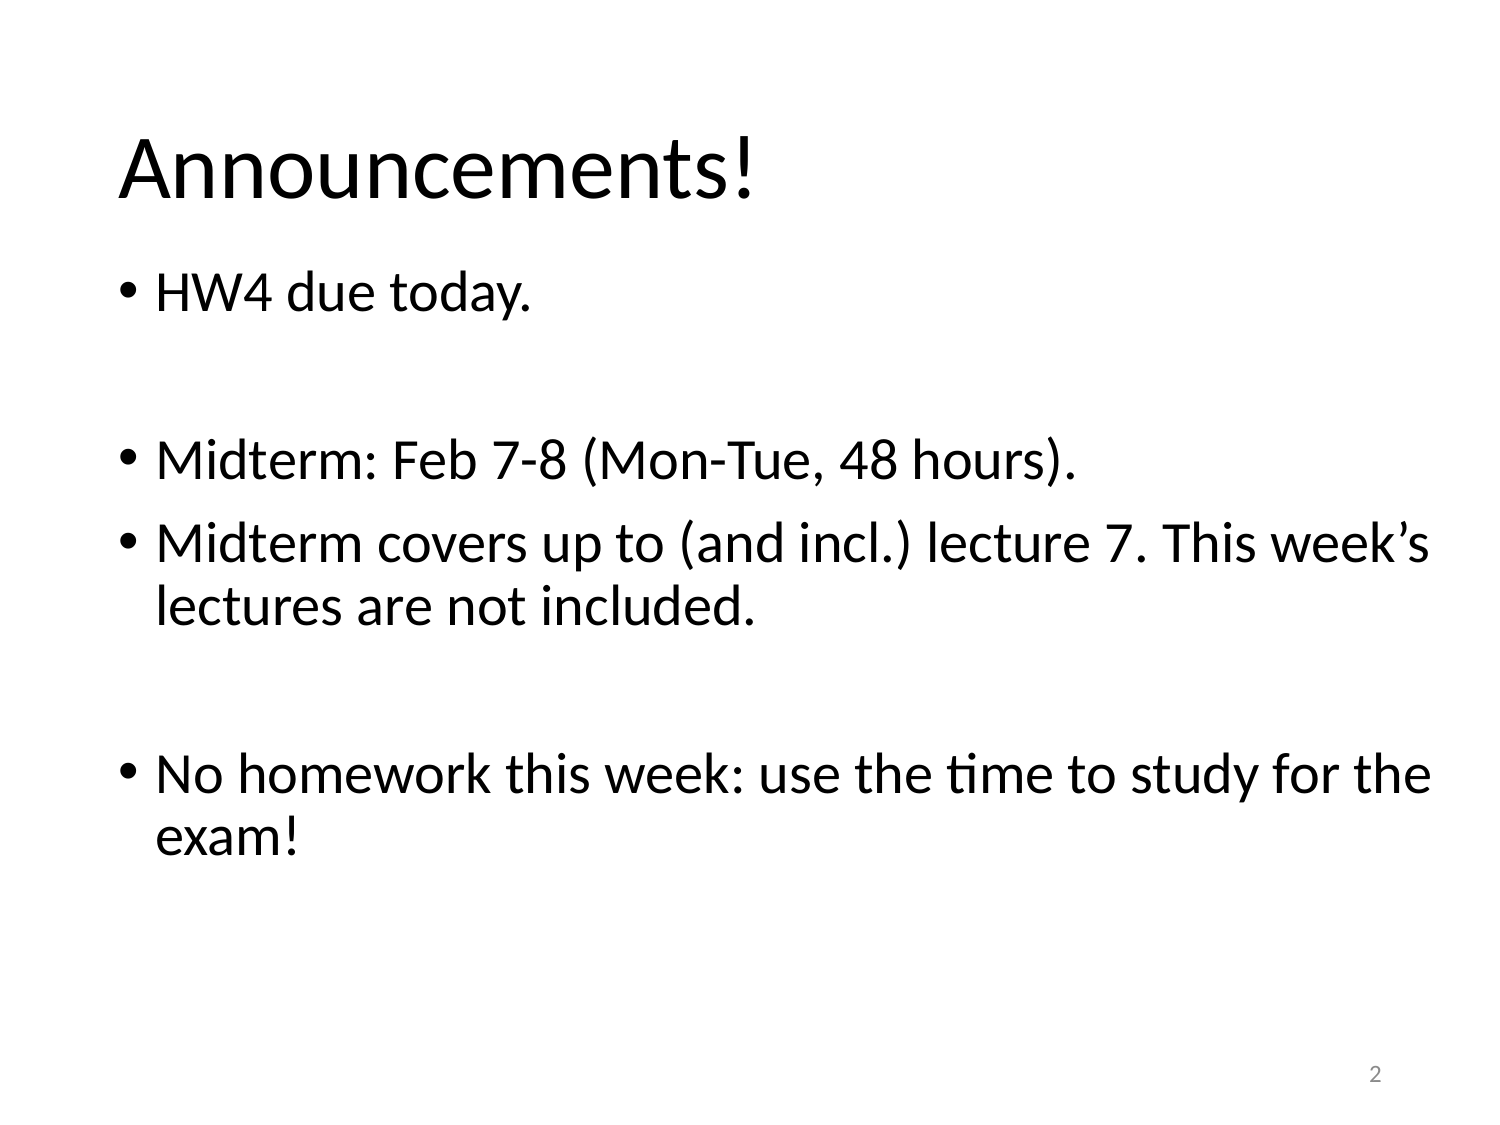

# Announcements!
HW4 due today.

Midterm: Feb 7-8 (Mon-Tue, 48 hours).
Midterm covers up to (and incl.) lecture 7. This week’s lectures are not included.

No homework this week: use the time to study for the exam!

2